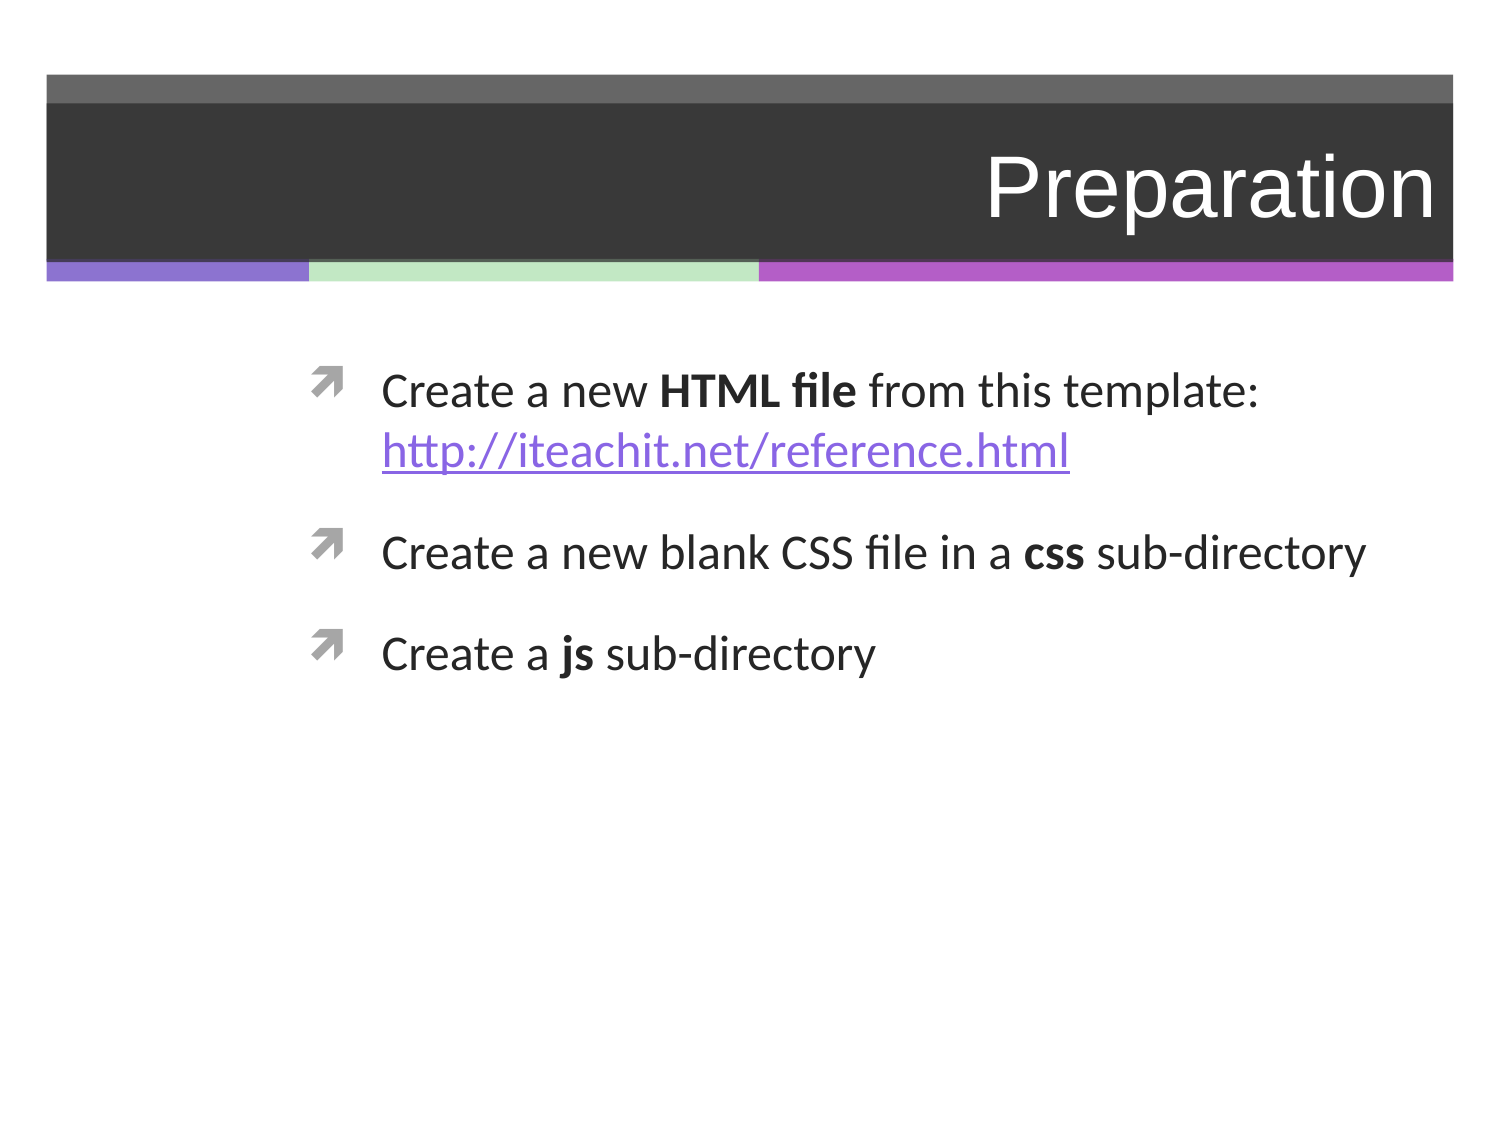

# Preparation
Create a new HTML file from this template: http://iteachit.net/reference.html
Create a new blank CSS file in a css sub-directory
Create a js sub-directory